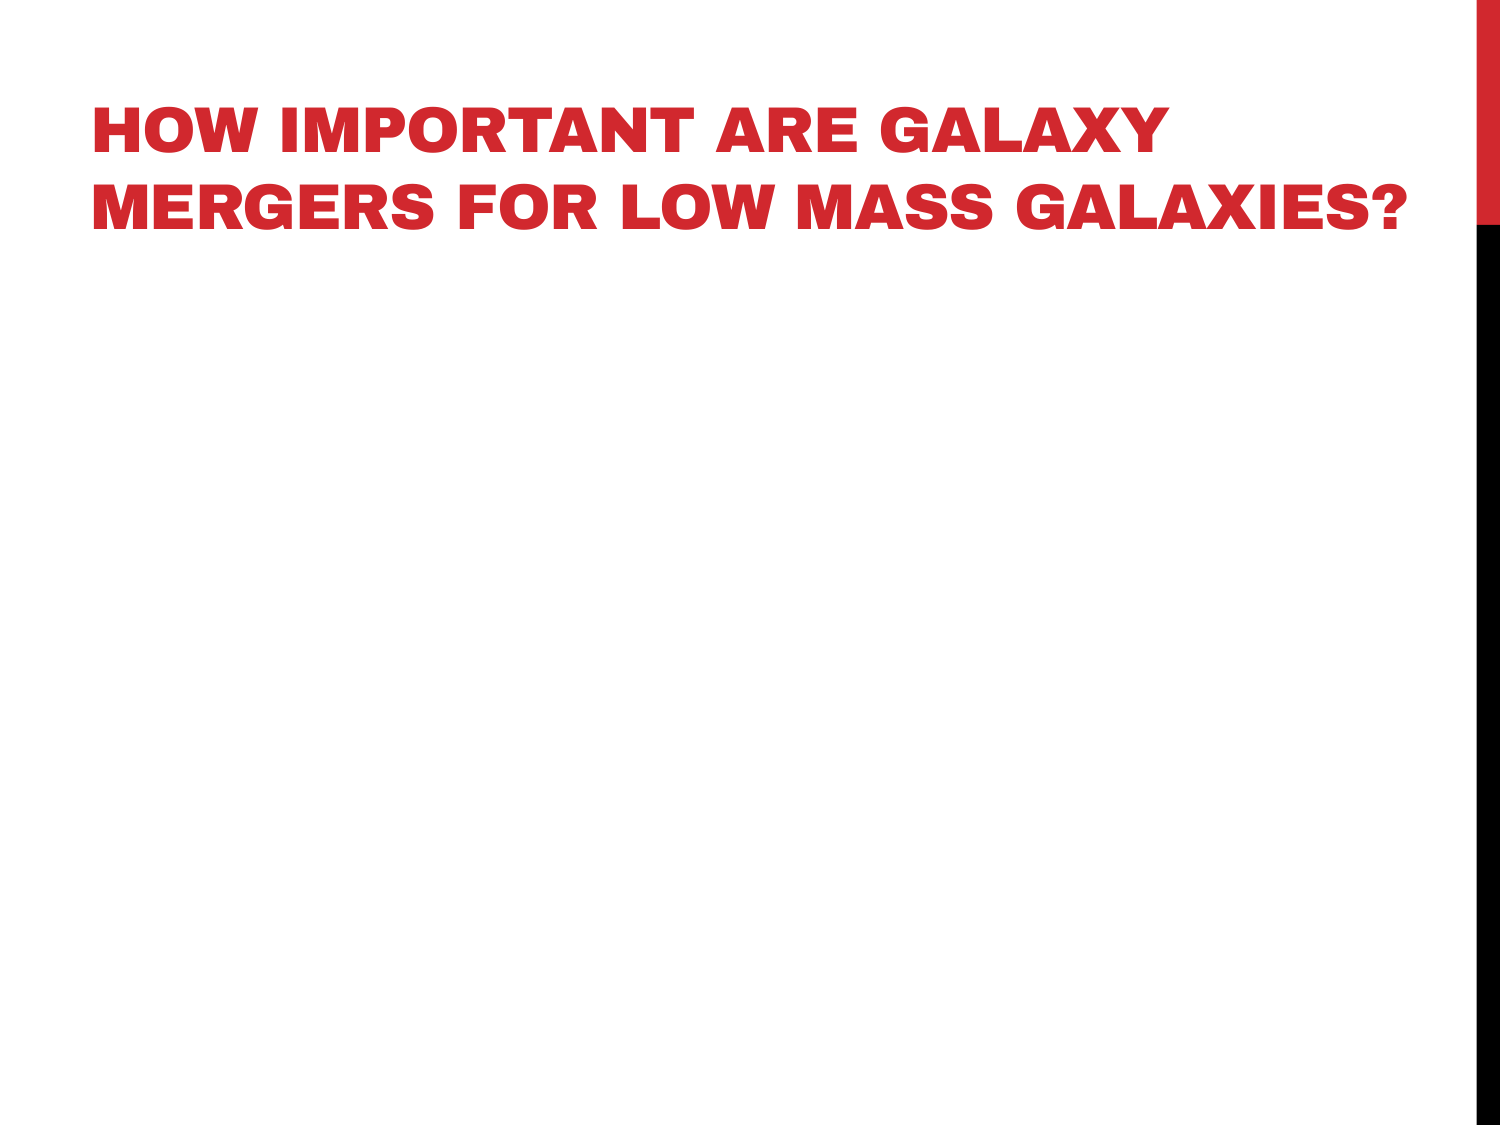

# How important are galaxy mergers for low mass galaxies?